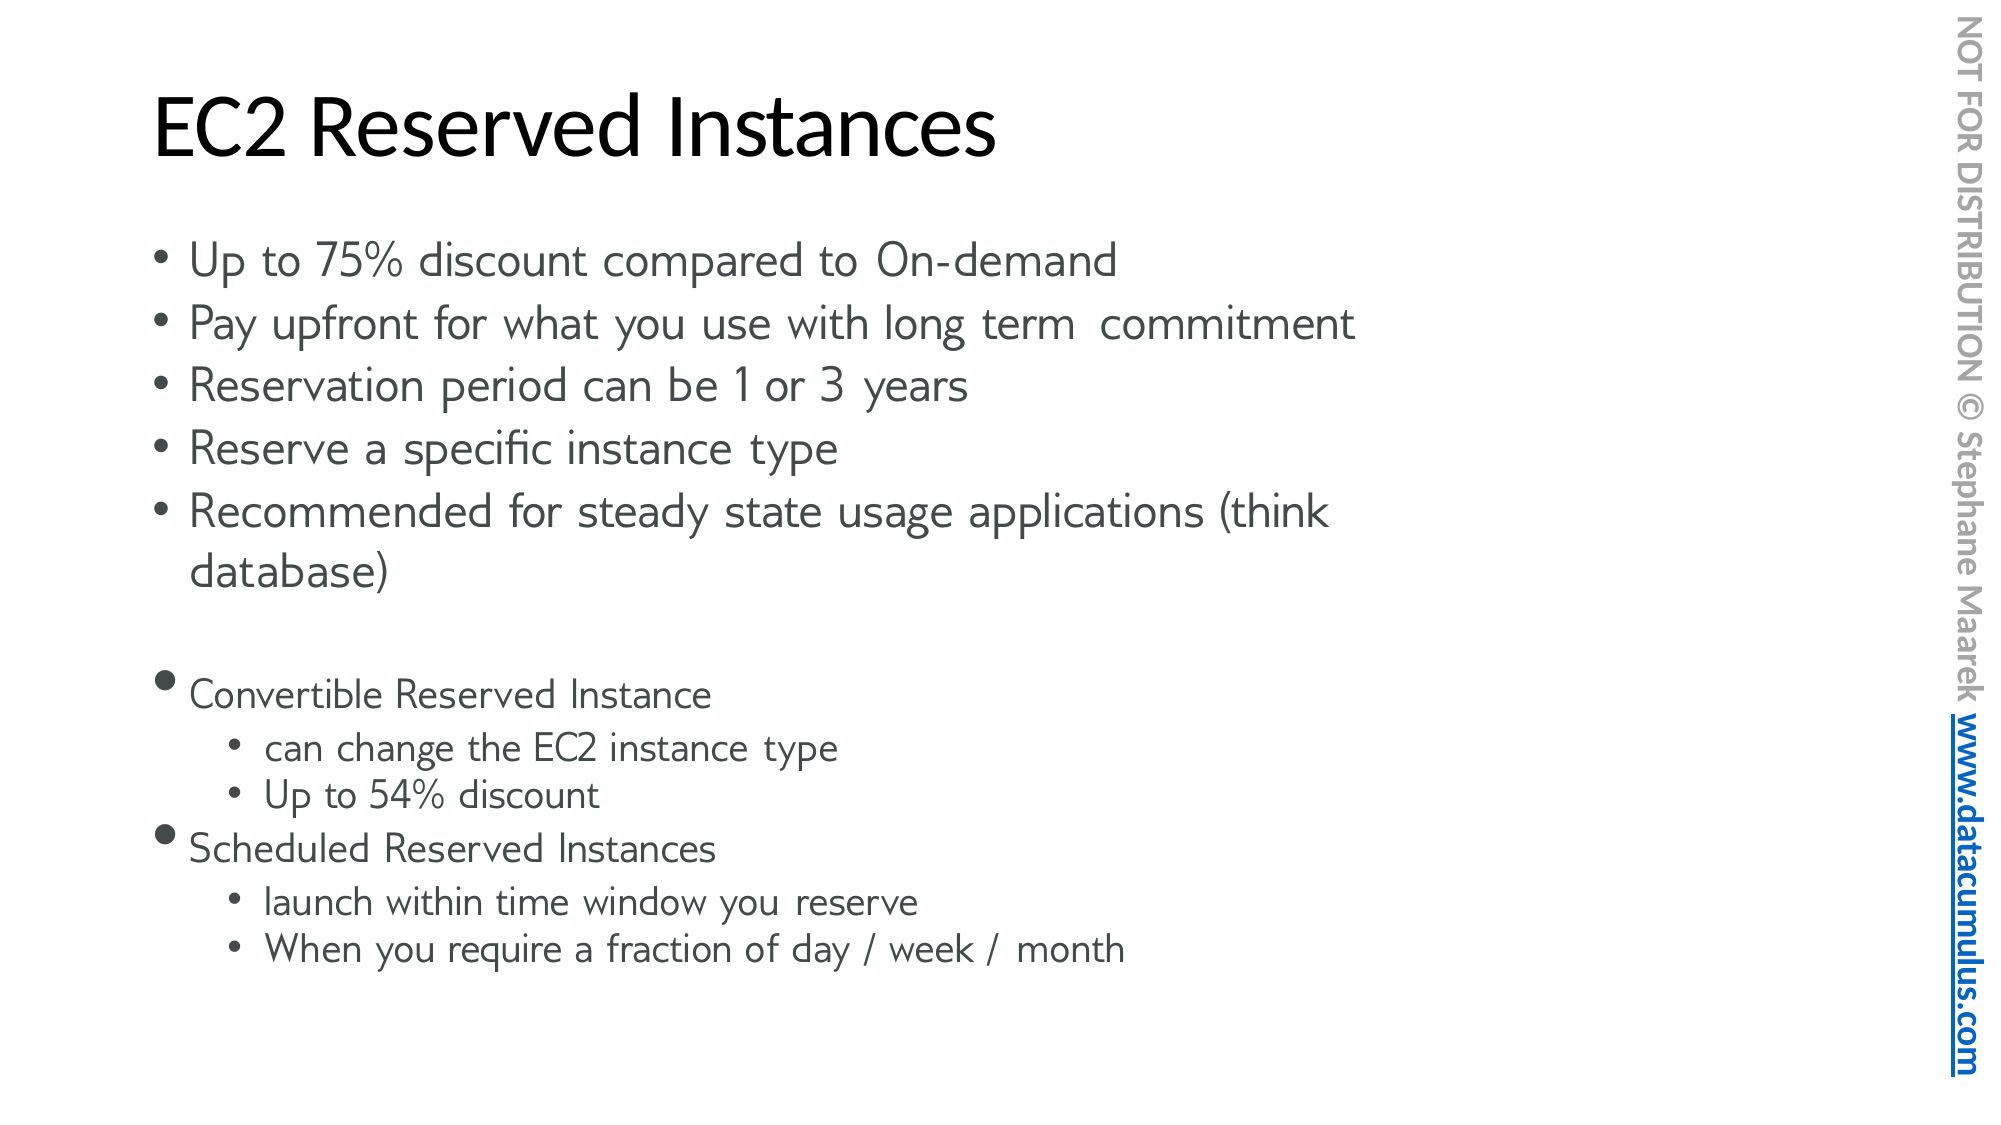

NOT FOR DISTRIBUTION © Stephane Maarek www.datacumulus.com
# EC2 Reserved Instances
Up to 75% discount compared to On-demand
Pay upfront for what you use with long term commitment
Reservation period can be 1 or 3 years
Reserve a specific instance type
Recommended for steady state usage applications (think database)

Convertible Reserved Instance
can change the EC2 instance type
Up to 54% discount
Scheduled Reserved Instances
launch within time window you reserve
When you require a fraction of day / week / month
© Stephane Maarek